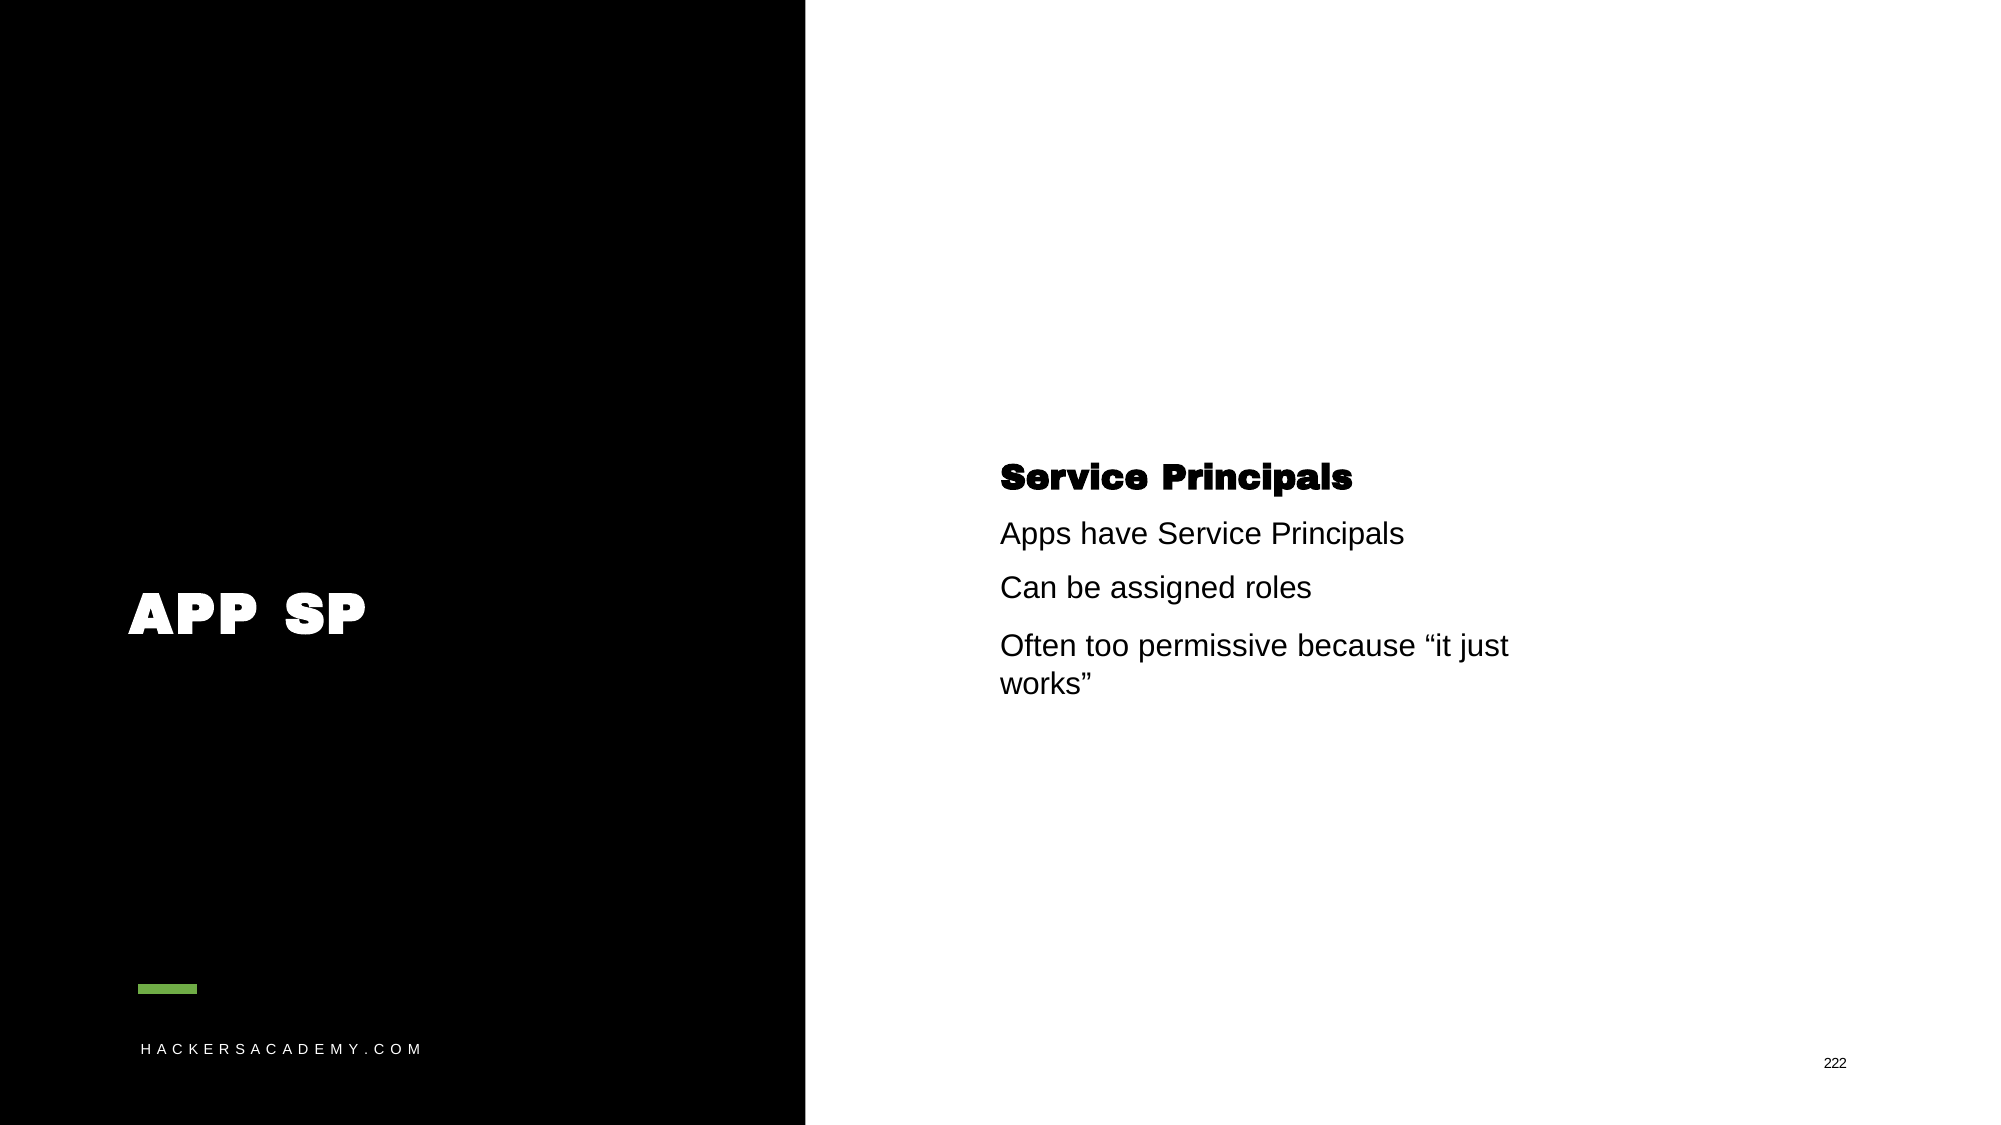

Service Principals Apps have Service Principals Can be assigned roles
APP SP
Often too permissive because “it just works”
H A C K E R S A C A D E M Y . C O M
222